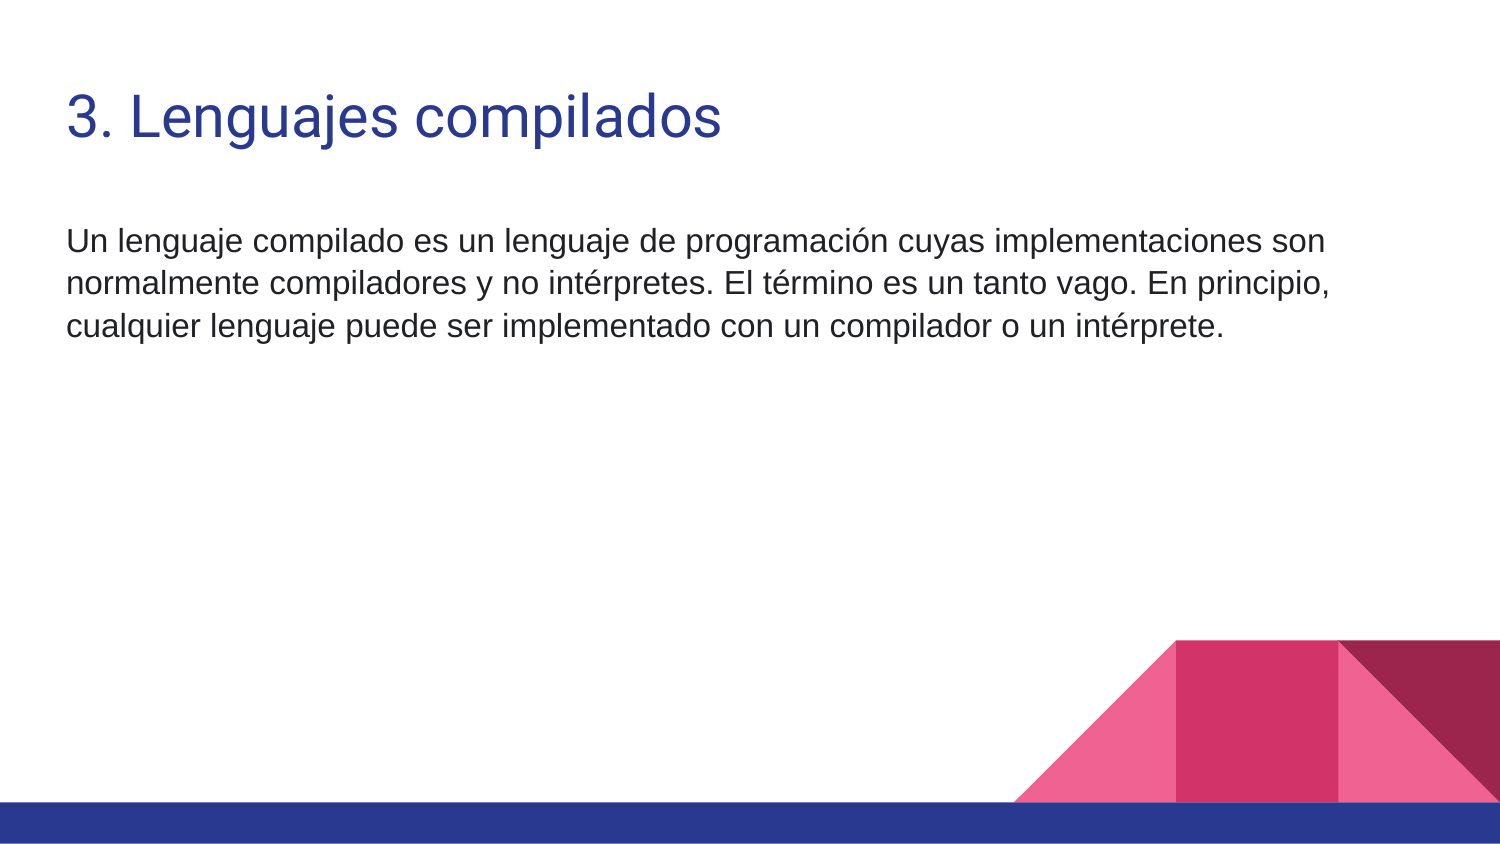

# 3. Lenguajes compilados
Un lenguaje compilado es un lenguaje de programación cuyas implementaciones son normalmente compiladores y no intérpretes. El término es un tanto vago. En principio, cualquier lenguaje puede ser implementado con un compilador o un intérprete.